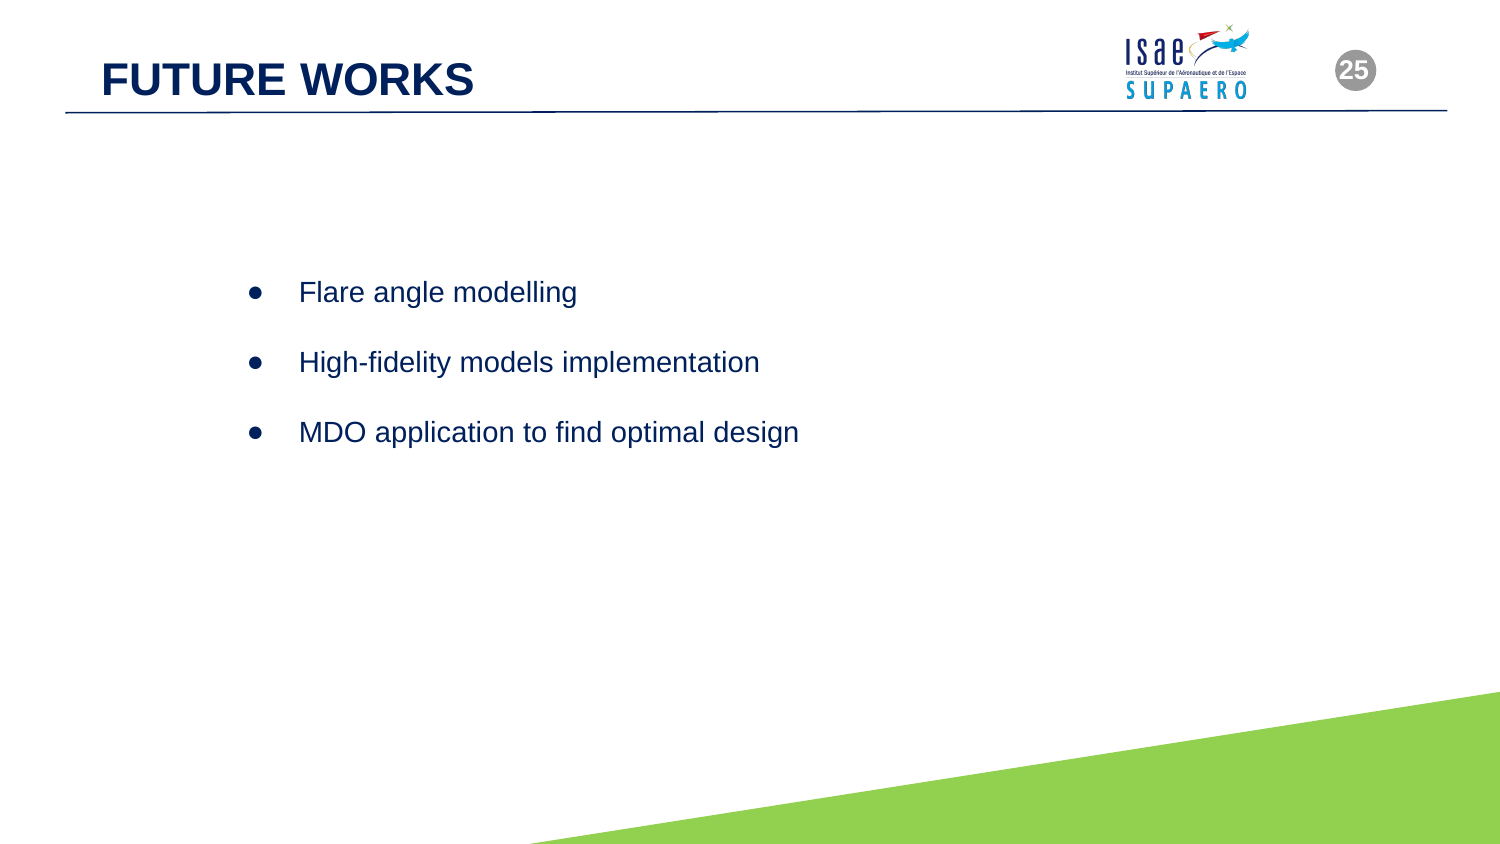

FUTURE WORKS
25
Flare angle modelling

High-fidelity models implementation
MDO application to find optimal design